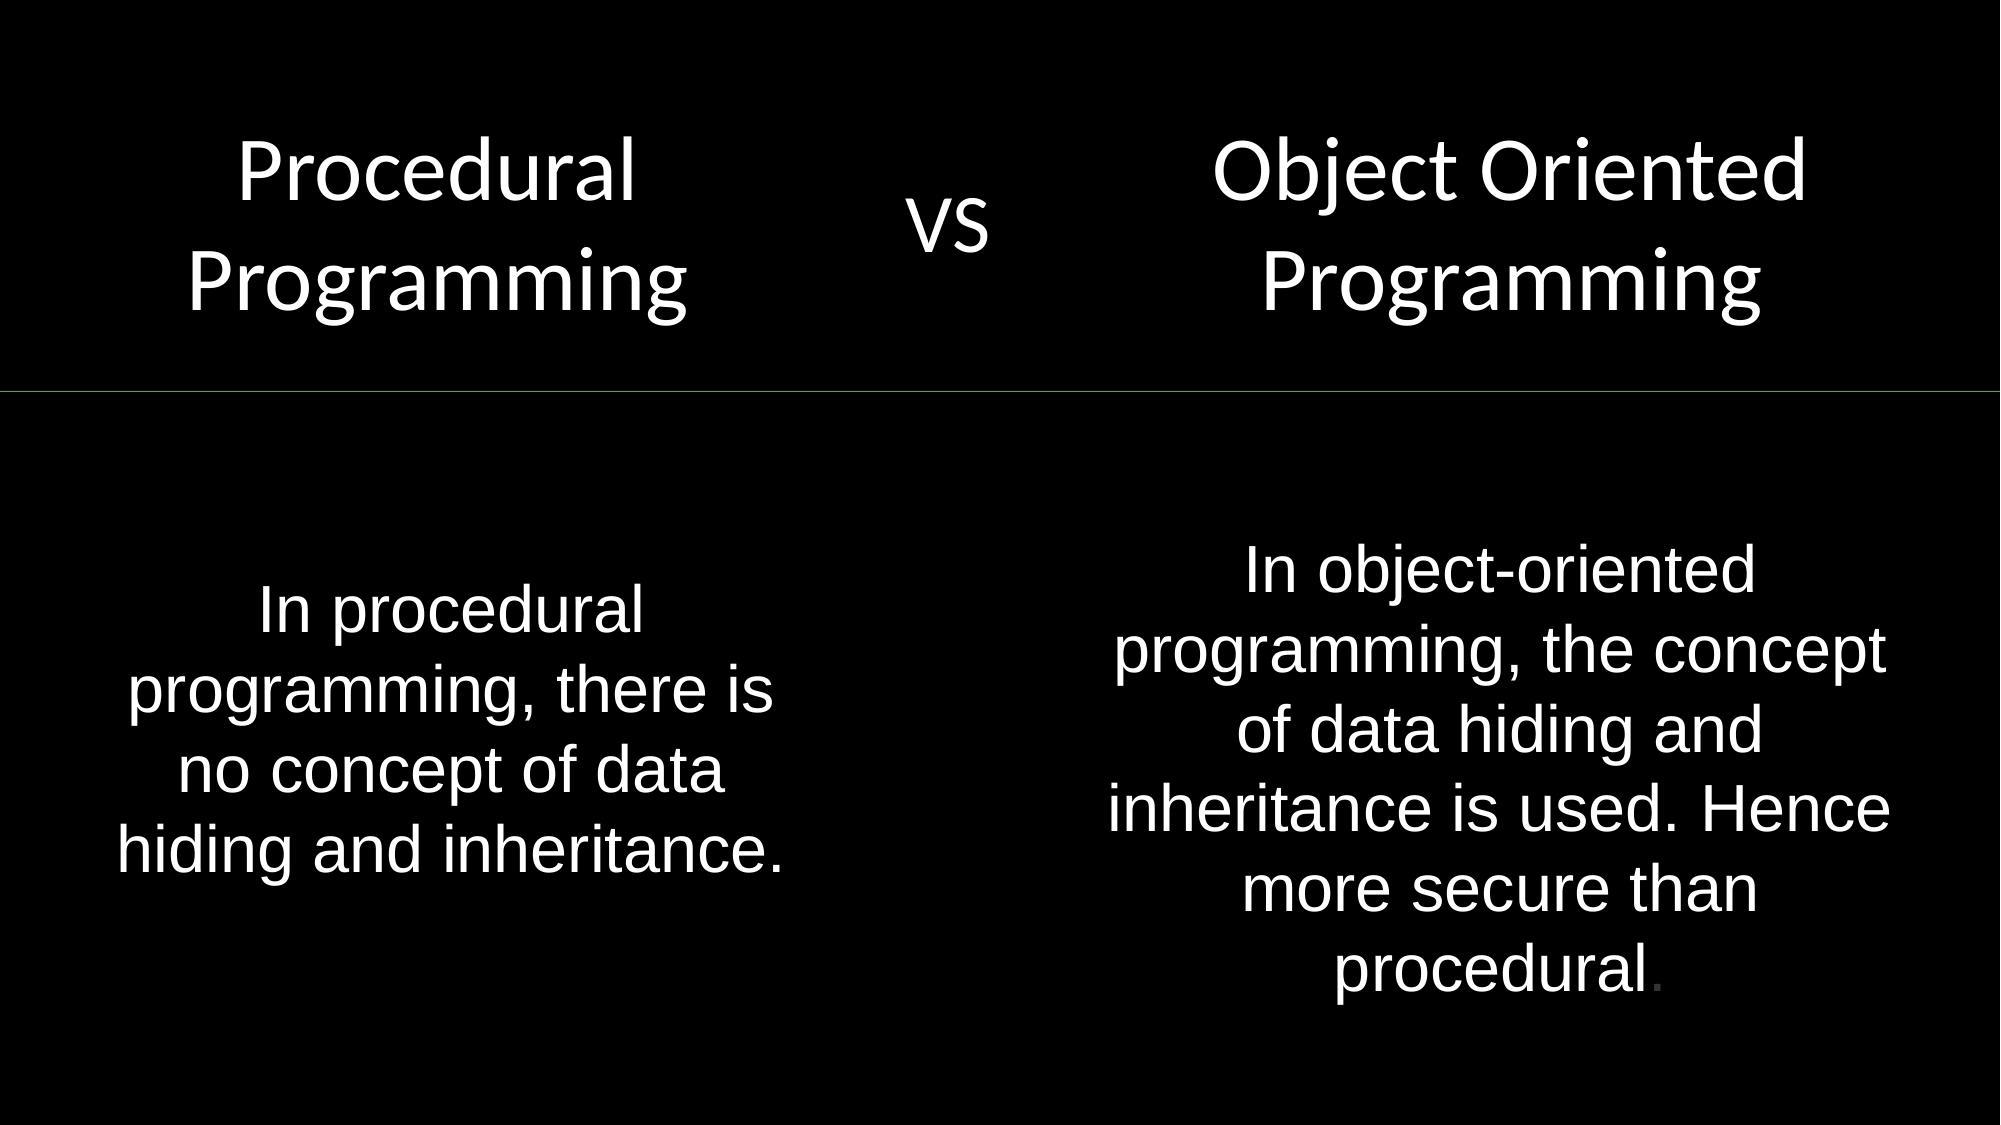

Procedural Programming
Object Oriented Programming
VS
In object-oriented programming, the concept of data hiding and inheritance is used. Hence more secure than procedural.
In procedural programming, there is no concept of data hiding and inheritance.